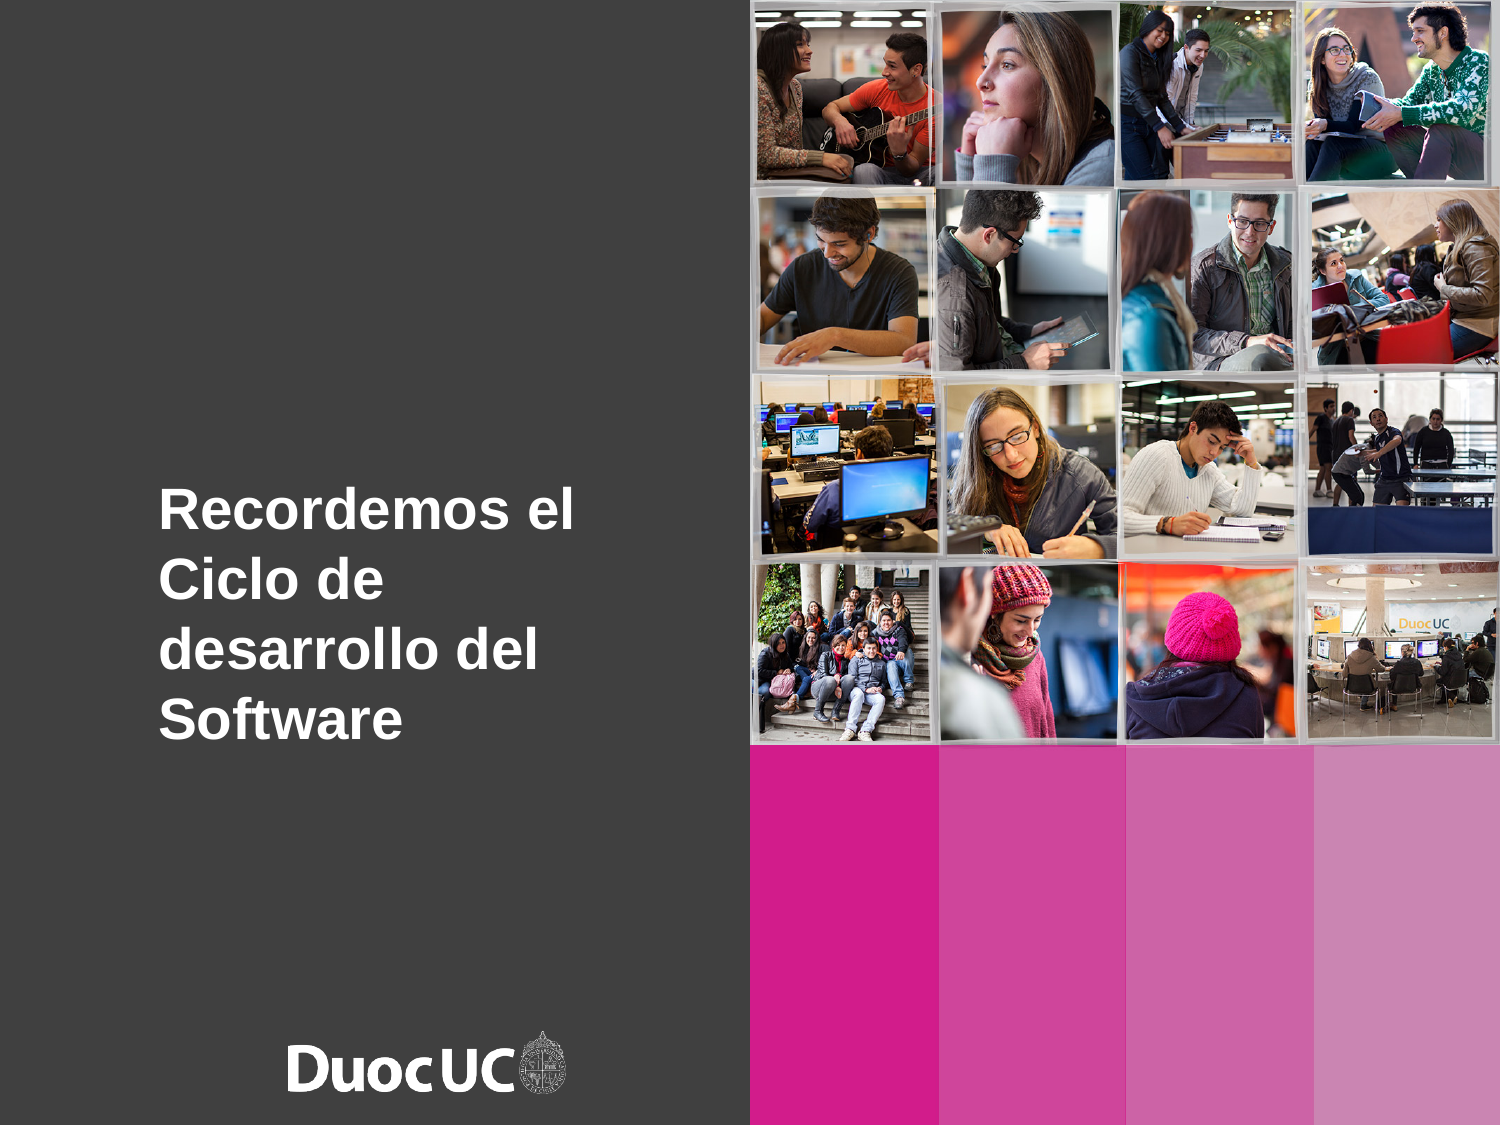

Recordemos el Ciclo de desarrollo del Software